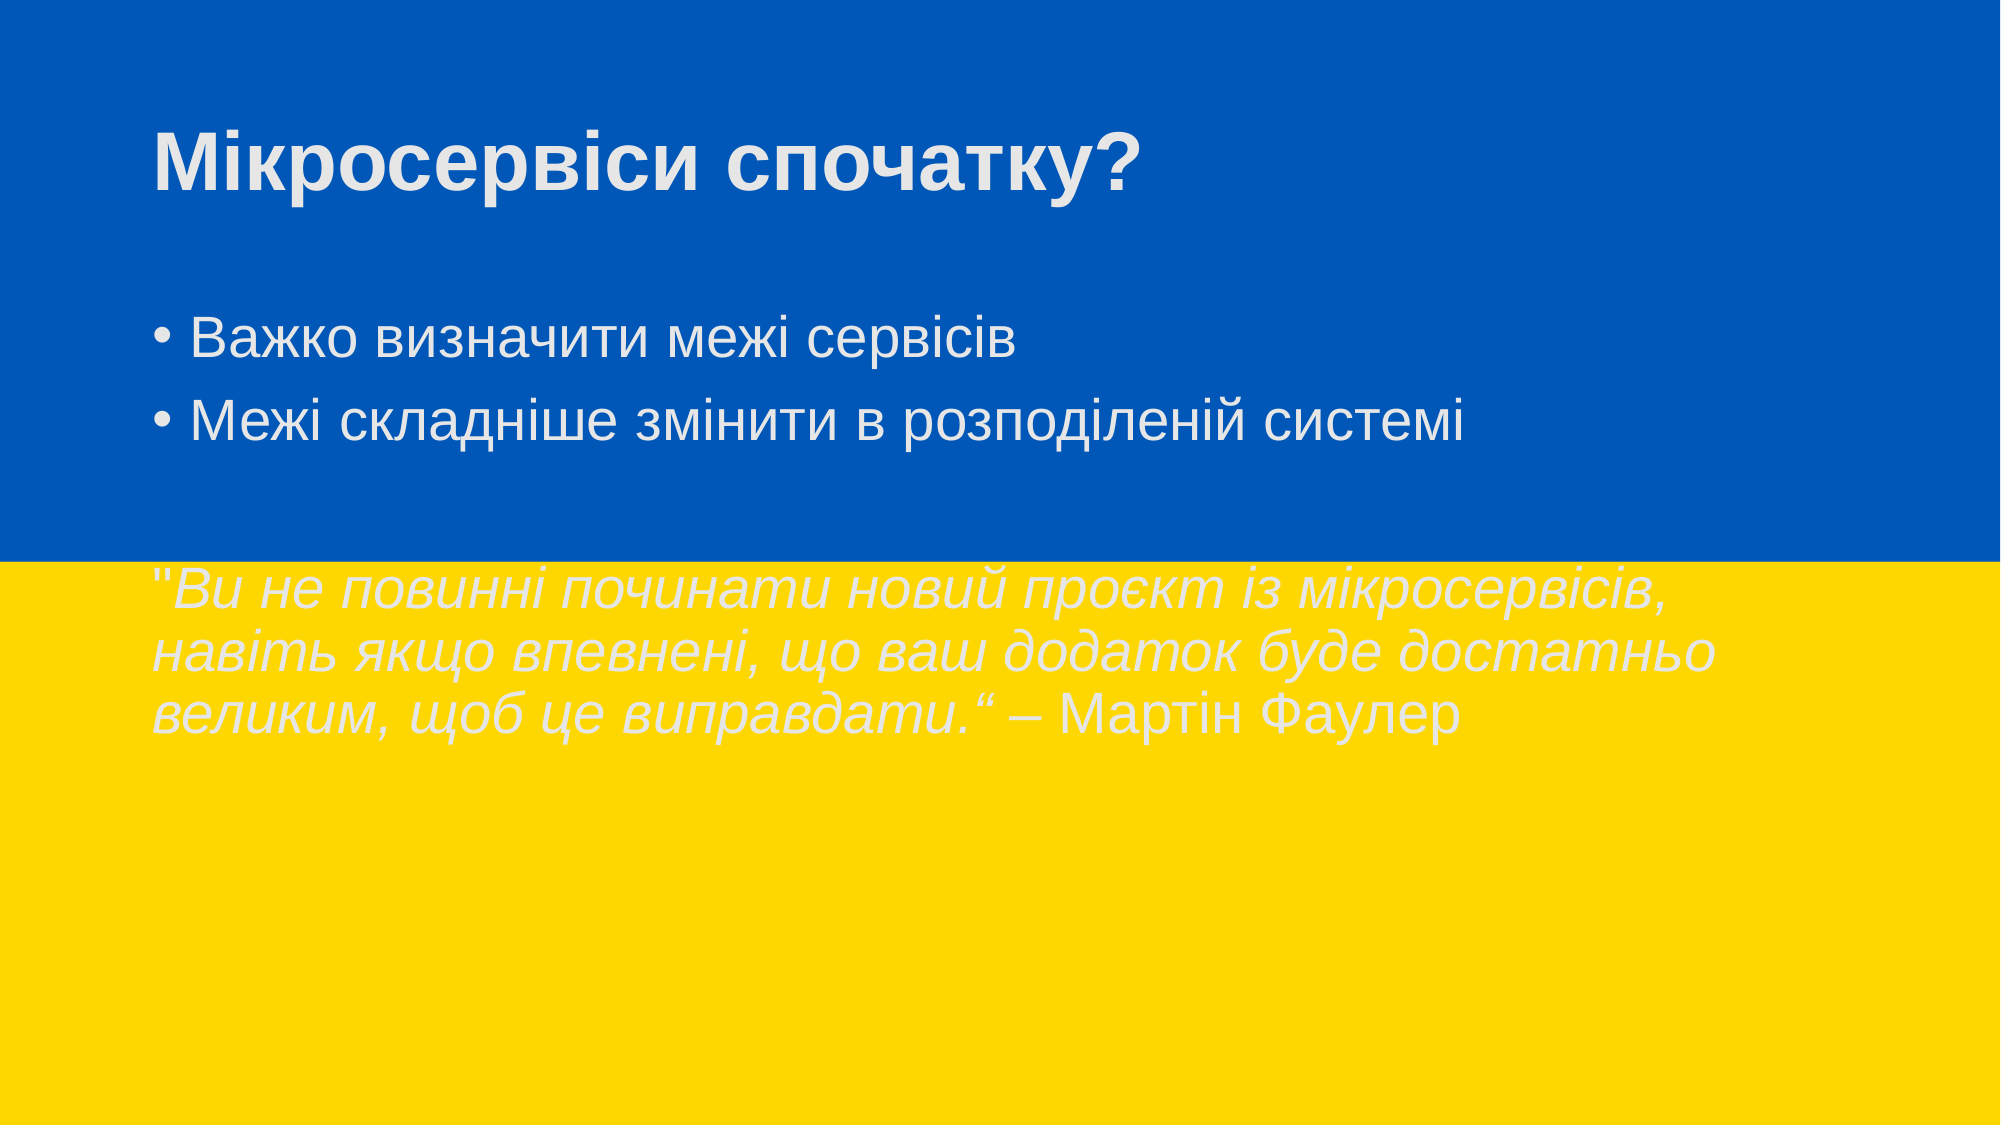

# Мікросервіси спочатку?
Важко визначити межі сервісів
Межі складніше змінити в розподіленій системі

"Ви не повинні починати новий проєкт із мікросервісів, навіть якщо впевнені, що ваш додаток буде достатньо великим, щоб це виправдати.“ – Мартін Фаулер